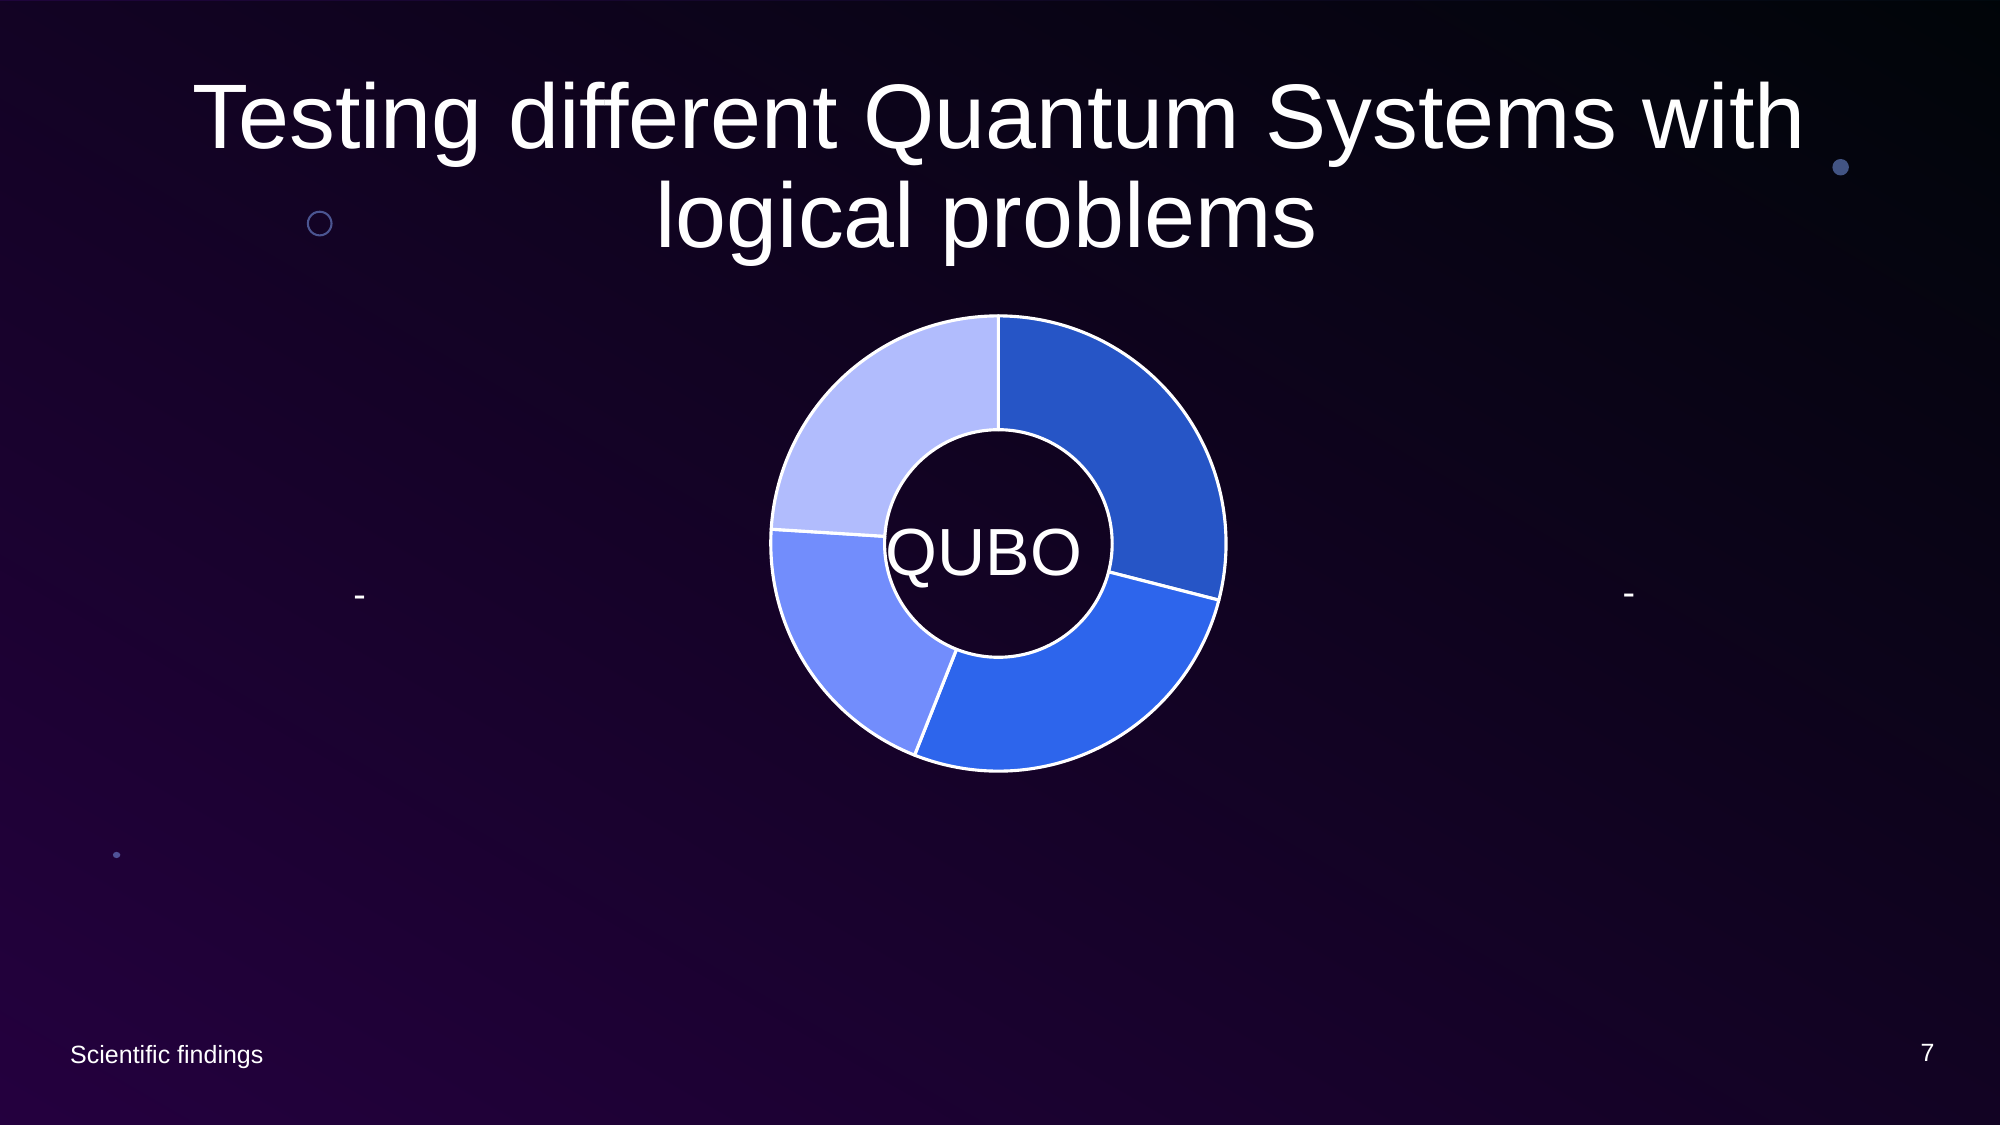

# Testing different Quantum Systems with logical problems

### Chart

| Category | Sales |
|---|---|
| Chemical 1 | 0.29 |
| Chemical 2 | 0.27 |
| Chemical 3 | 0.2 |
| Chemical 4 | 0.24 |
-
-
7
Scientific findings